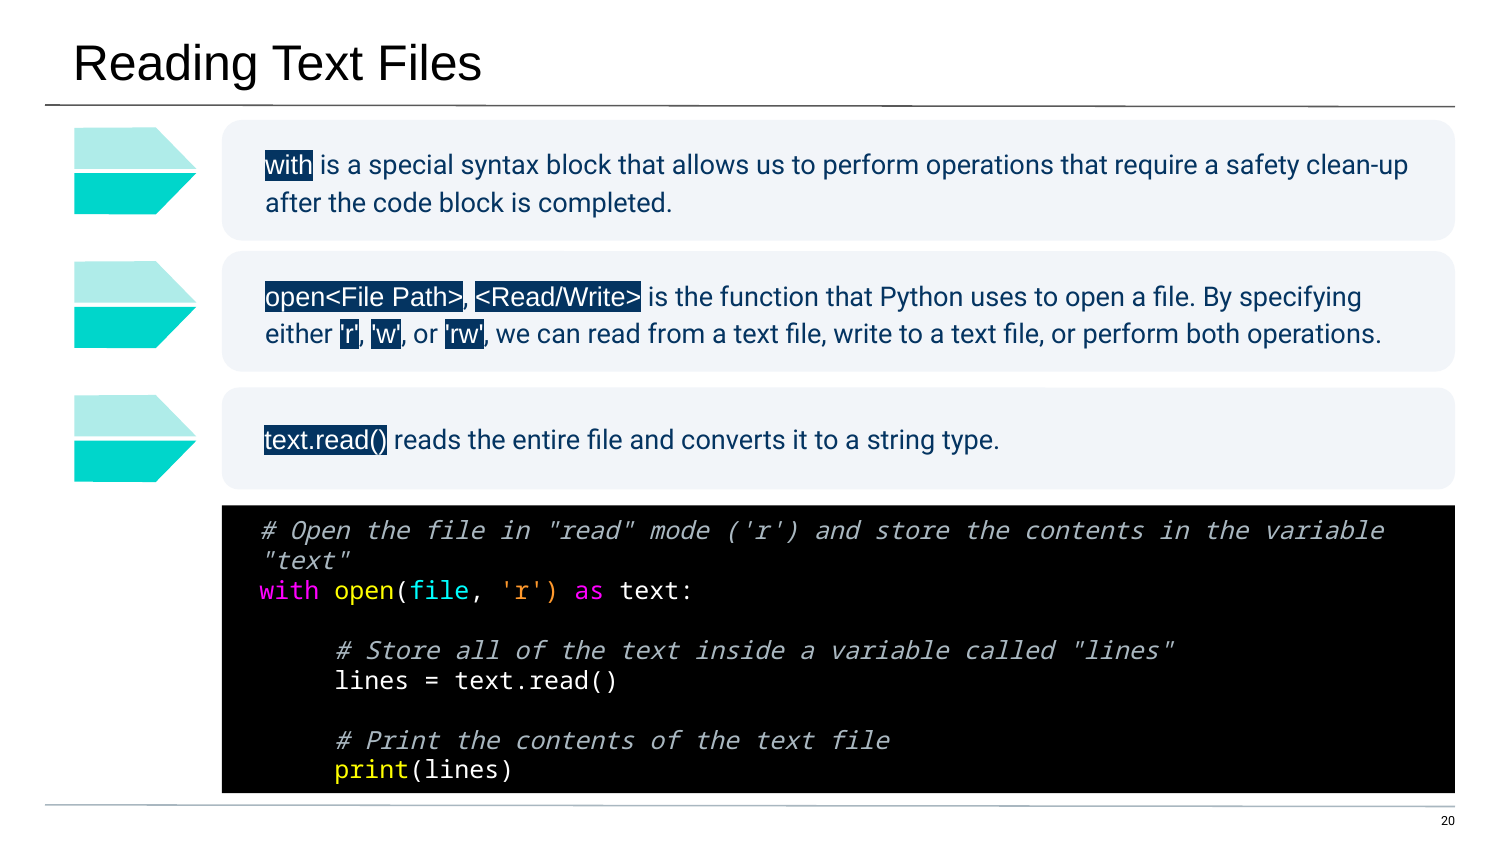

# Reading Text Files
with is a special syntax block that allows us to perform operations that require a safety clean-up after the code block is completed.

open<File Path>, <Read/Write> is the function that Python uses to open a file. By specifying either 'r', 'w', or 'rw', we can read from a text file, write to a text file, or perform both operations.

text.read() reads the entire file and converts it to a string type.

# Open the file in "read" mode ('r') and store the contents in the variable "text"
with open(file, 'r') as text:

# Store all of the text inside a variable called "lines"
lines = text.read()

# Print the contents of the text file
print(lines)